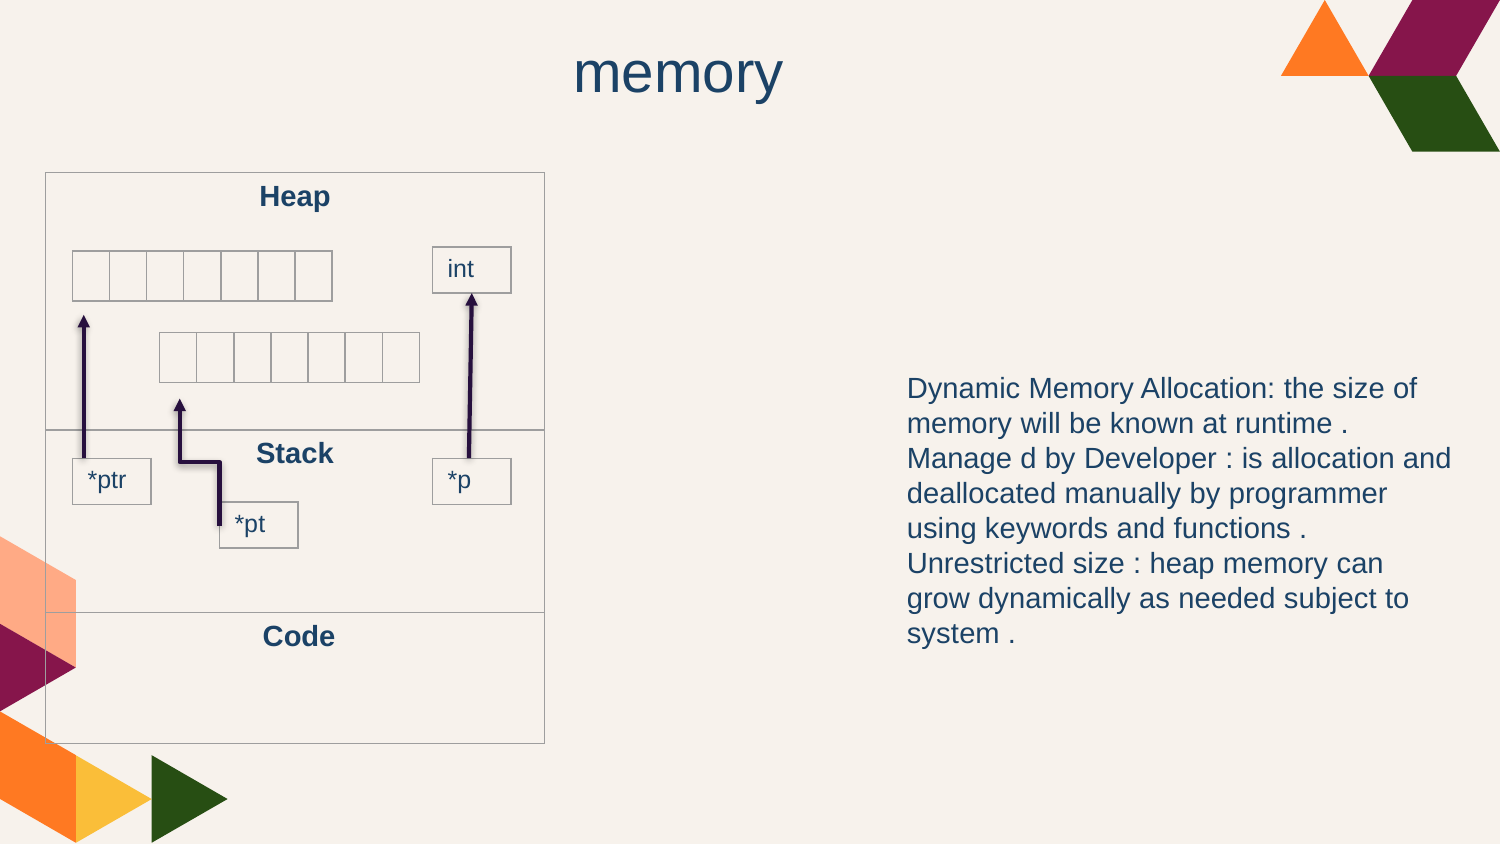

memory
| Heap |
| --- |
| Stack |
| Code |
| int |
| --- |
|  |  |  |  |  |  |  |
| --- | --- | --- | --- | --- | --- | --- |
|  |  |  |  |  |  |  |
| --- | --- | --- | --- | --- | --- | --- |
Dynamic Memory Allocation: the size of memory will be known at runtime .
Manage d by Developer : is allocation and deallocated manually by programmer using keywords and functions .
Unrestricted size : heap memory can grow dynamically as needed subject to system .
| \*ptr |
| --- |
| \*p |
| --- |
| \*pt |
| --- |